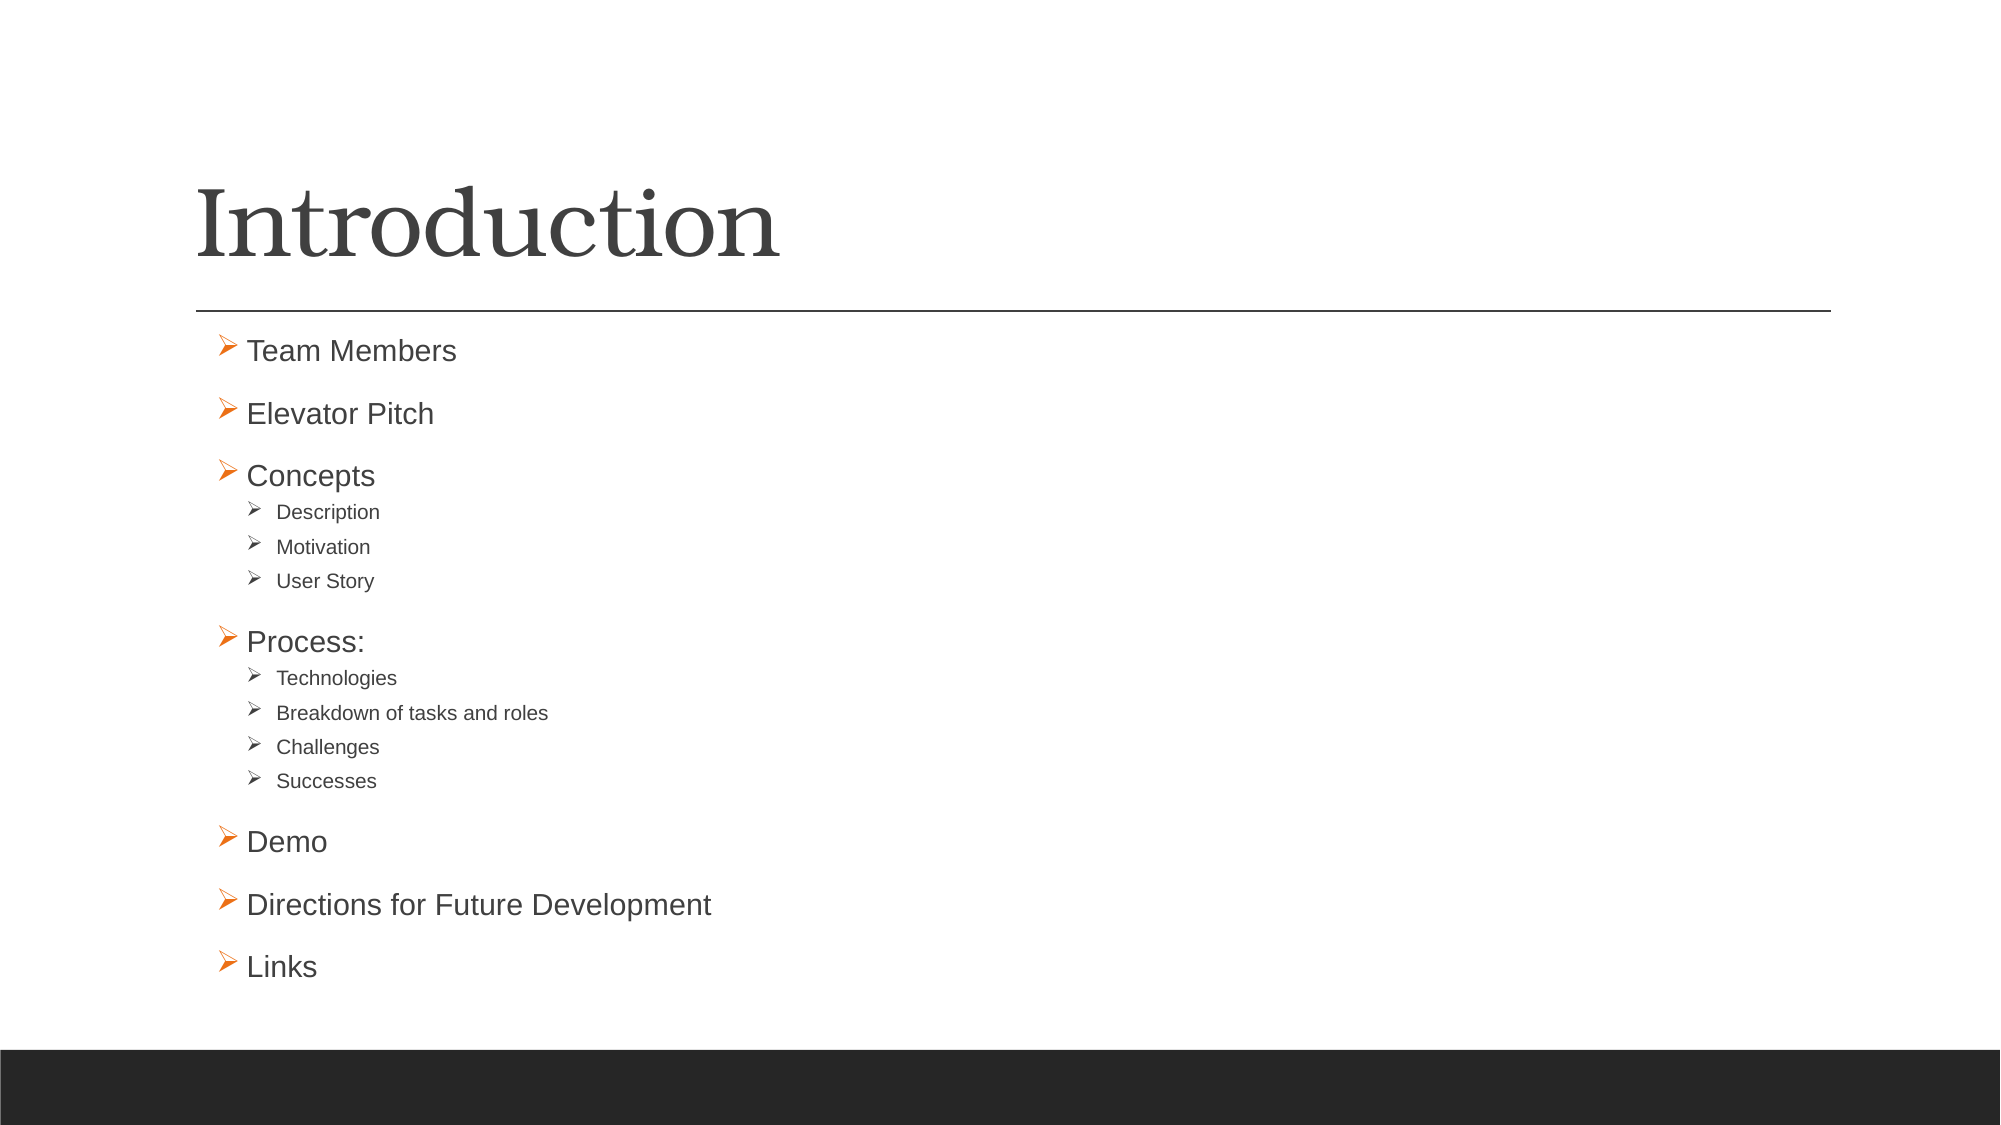

# Introduction
Team Members
Elevator Pitch
Concepts
Description
Motivation
User Story
Process:
Technologies
Breakdown of tasks and roles
Challenges
Successes
Demo
Directions for Future Development
Links